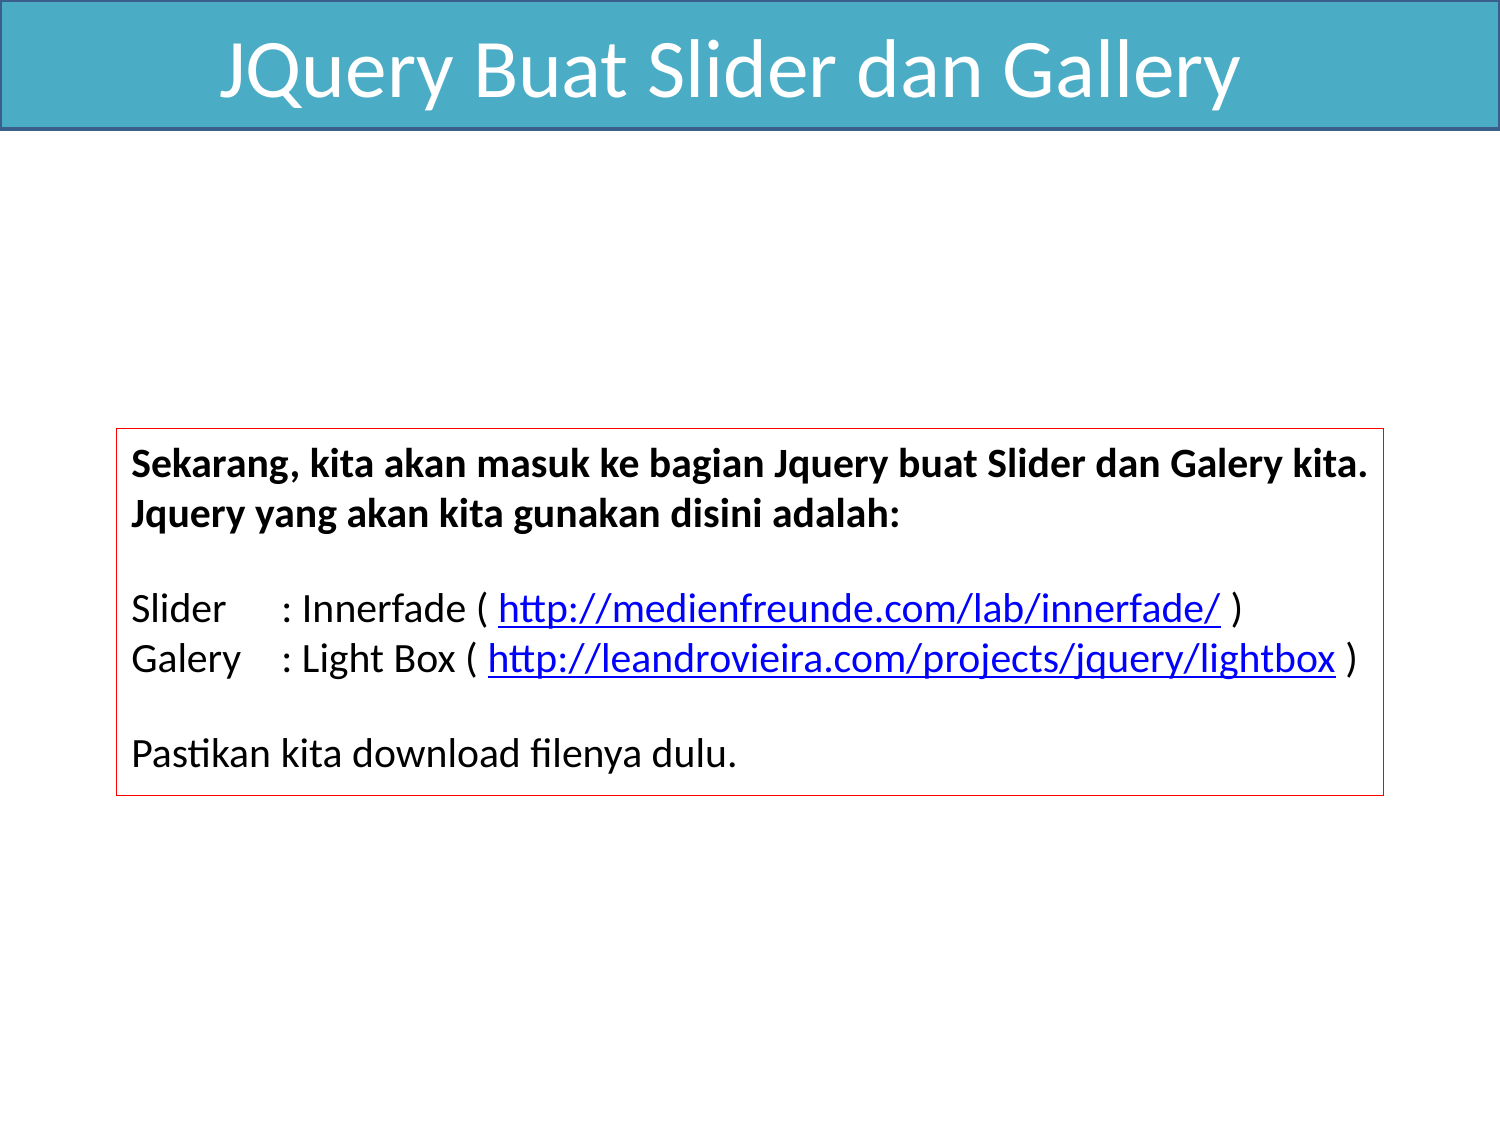

JQuery Buat Slider dan Gallery
Sekarang, kita akan masuk ke bagian Jquery buat Slider dan Galery kita.
Jquery yang akan kita gunakan disini adalah:

Slider	: Innerfade ( http://medienfreunde.com/lab/innerfade/ )
Galery	: Light Box ( http://leandrovieira.com/projects/jquery/lightbox )

Pastikan kita download filenya dulu.